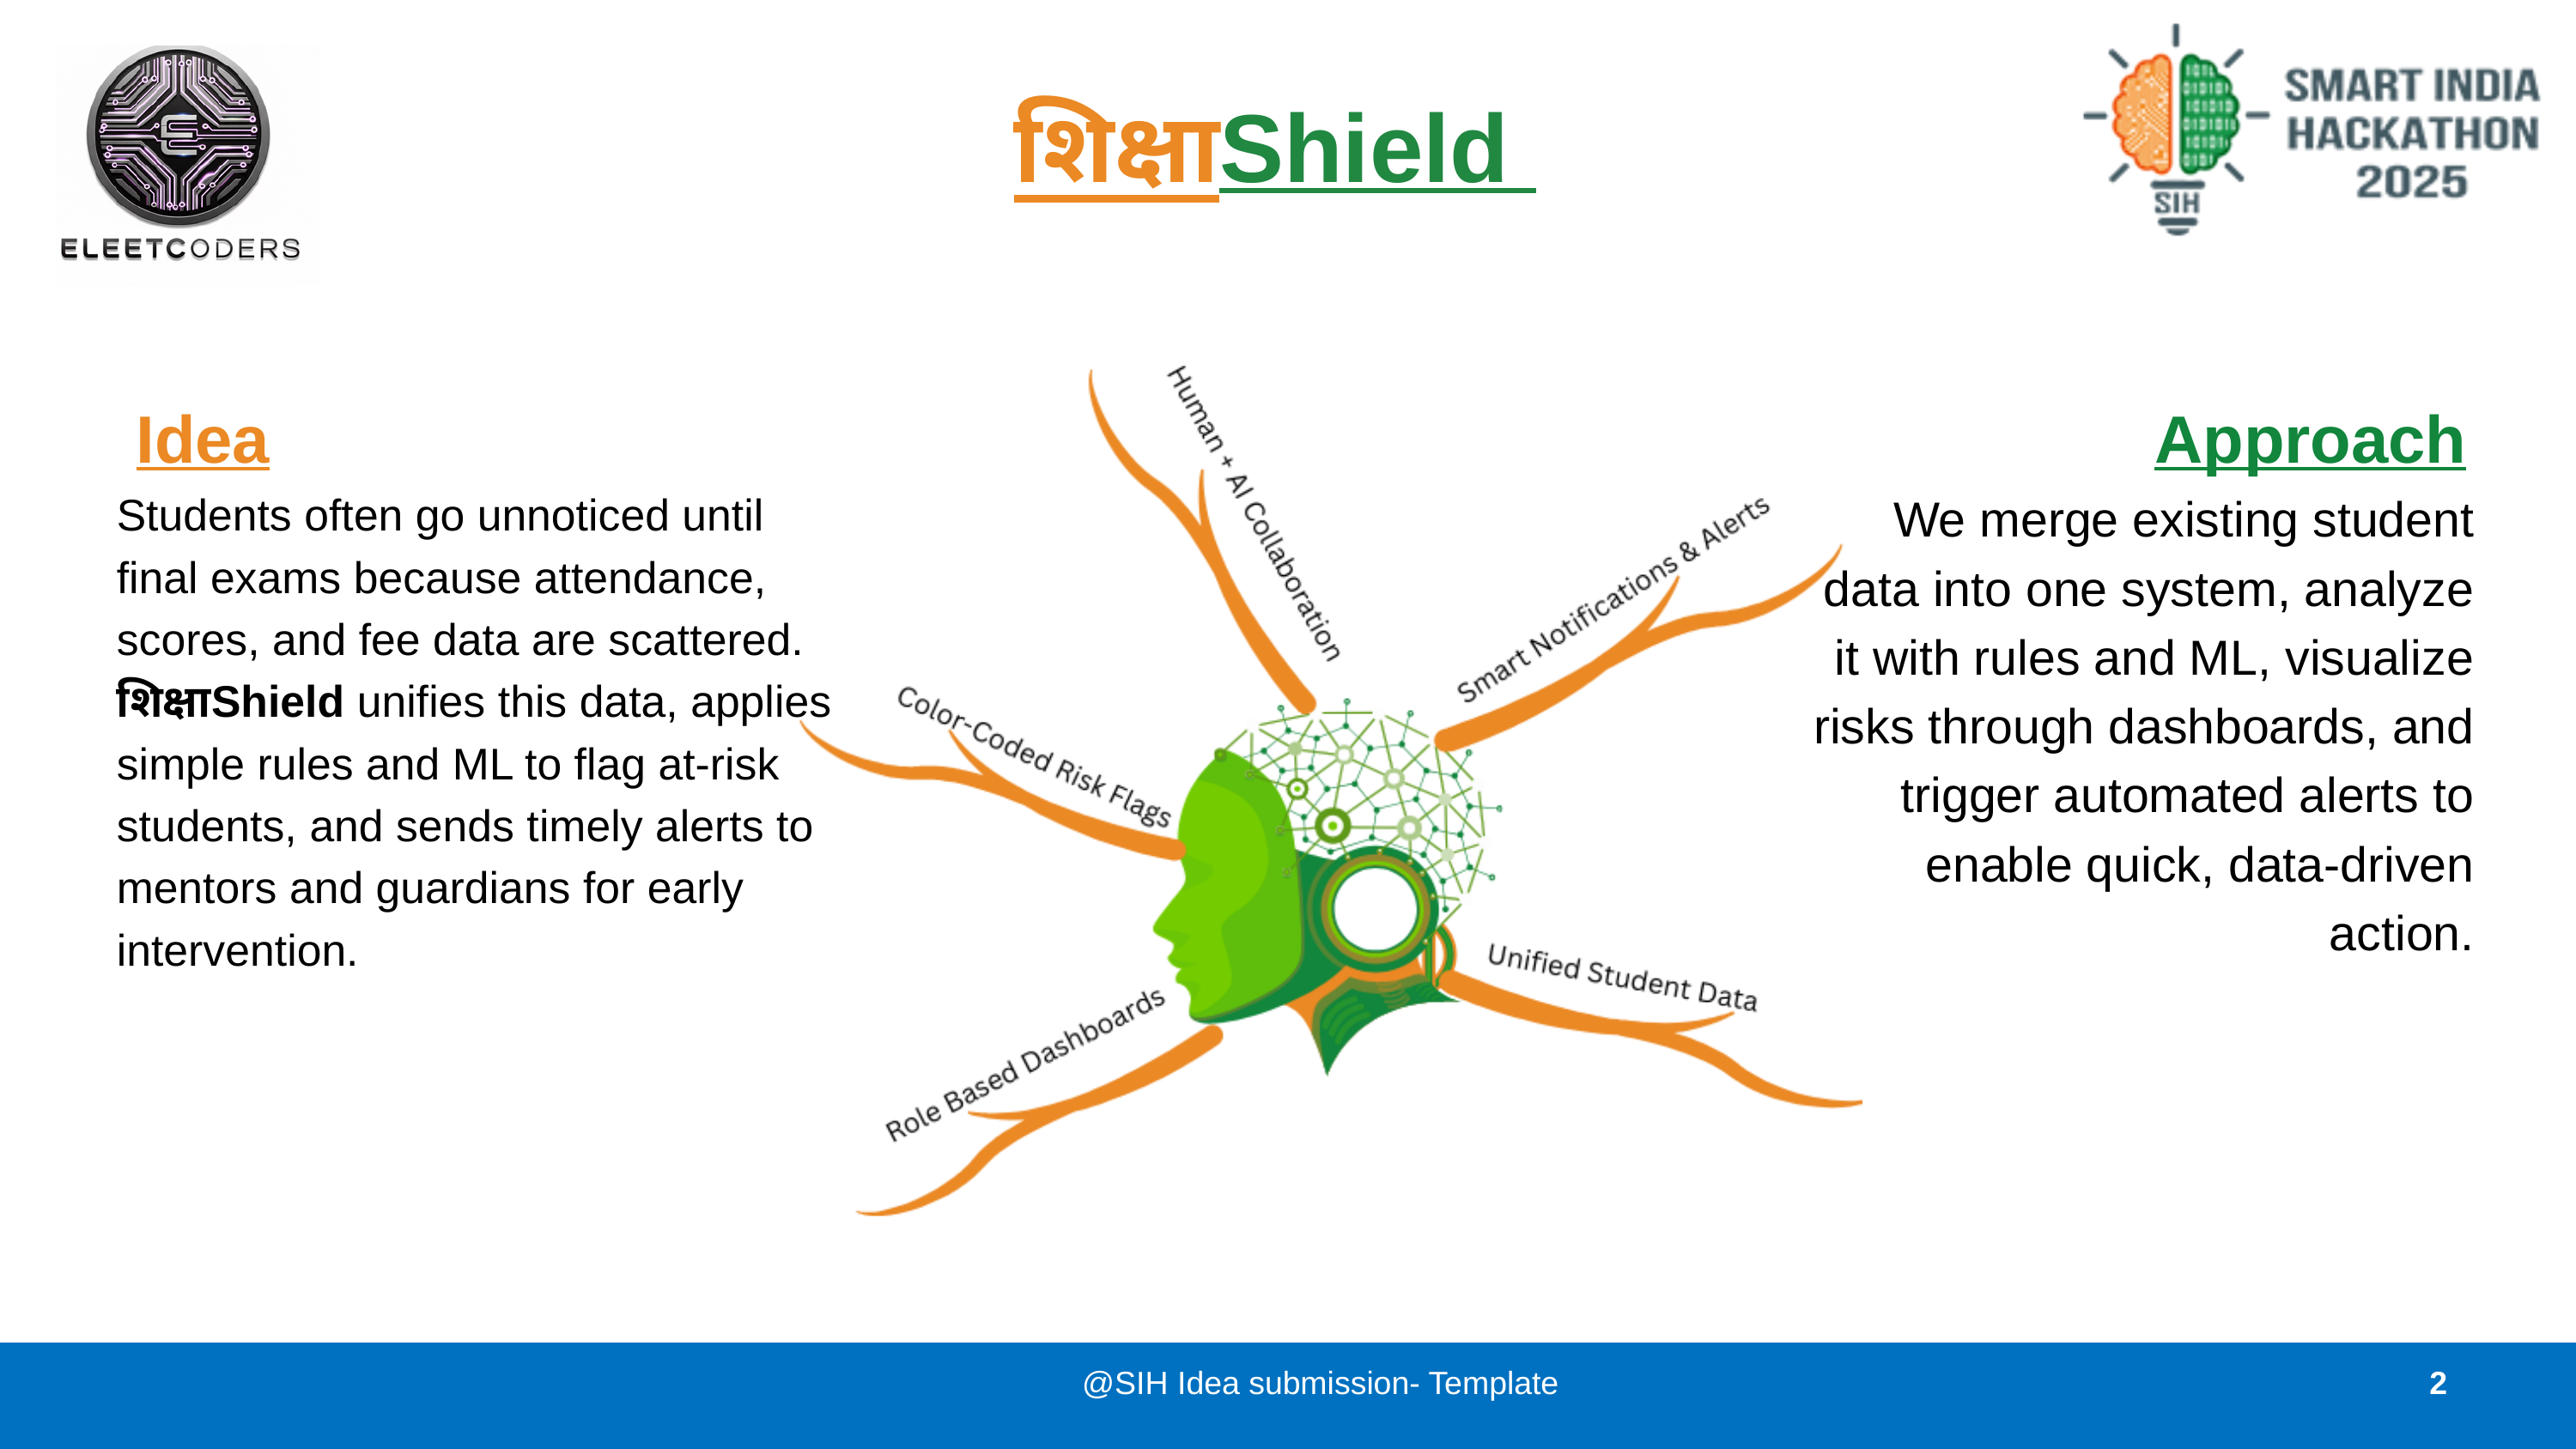

शिक्षाShield

Idea
Approach
Students often go unnoticed until final exams because attendance, scores, and fee data are scattered. शिक्षाShield unifies this data, applies simple rules and ML to flag at-risk students, and sends timely alerts to mentors and guardians for early intervention.

We merge existing student data into one system, analyze it with rules and ML, visualize risks through dashboards, and trigger automated alerts to enable quick, data-driven action.

@SIH Idea submission- Template

2